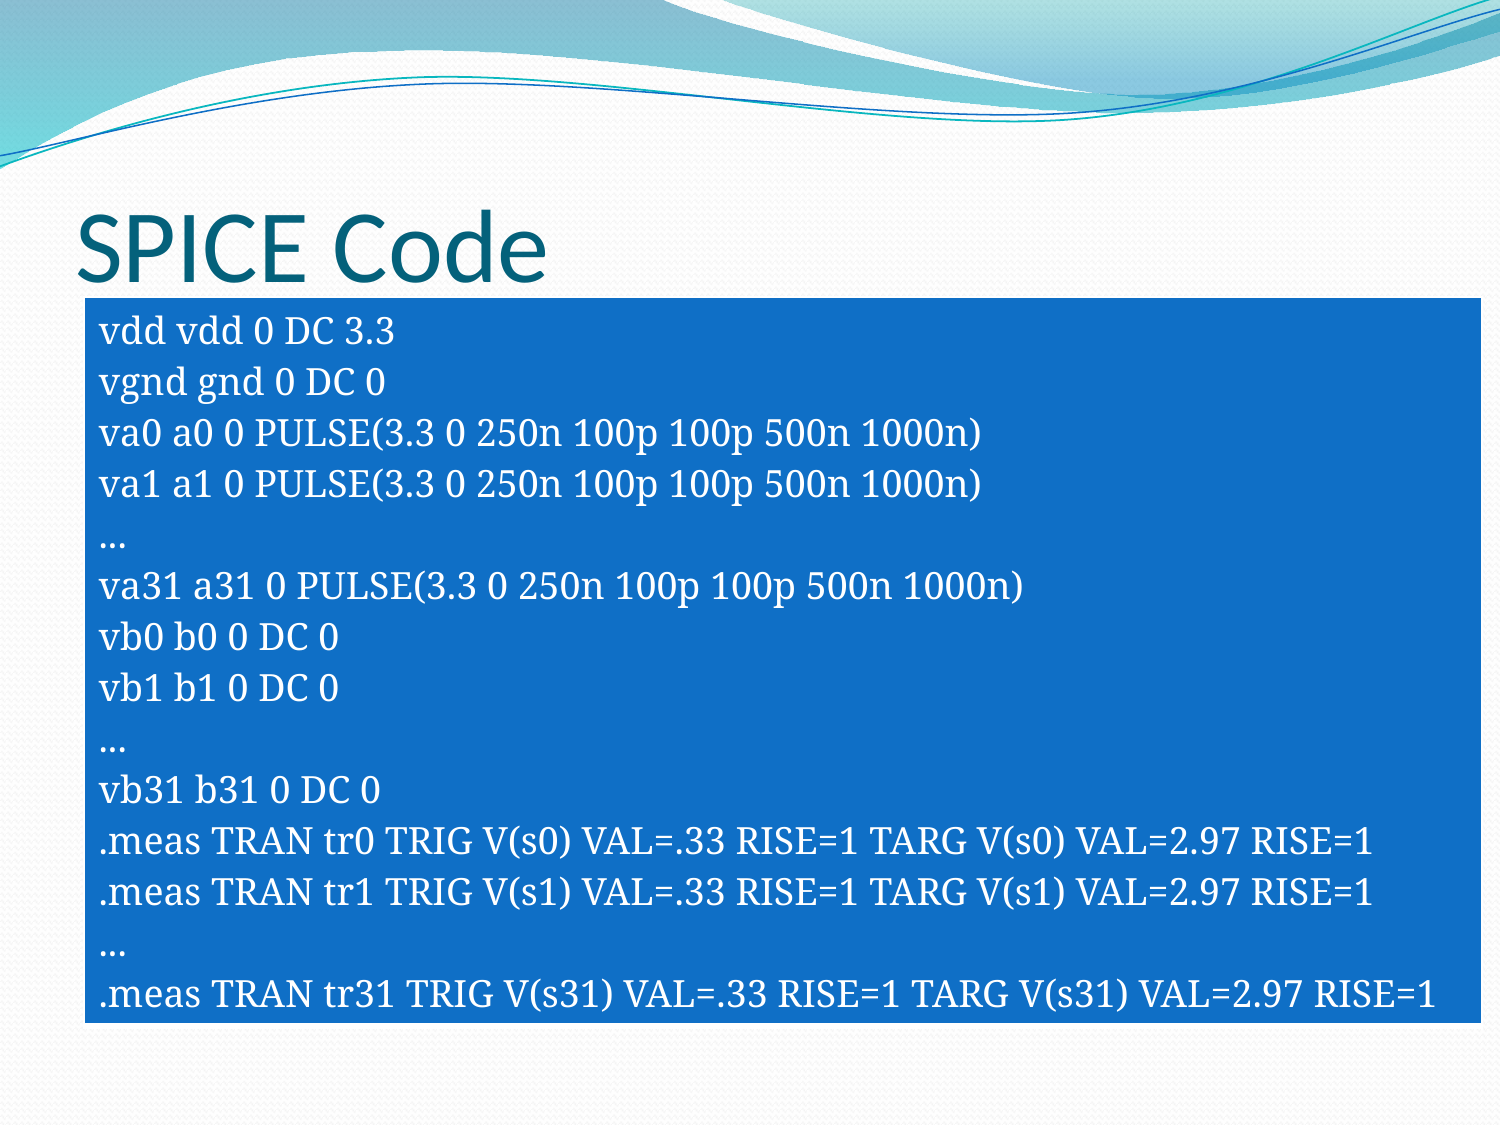

# SPICE Code
| vdd vdd 0 DC 3.3 vgnd gnd 0 DC 0 va0 a0 0 PULSE(3.3 0 250n 100p 100p 500n 1000n) va1 a1 0 PULSE(3.3 0 250n 100p 100p 500n 1000n) ... va31 a31 0 PULSE(3.3 0 250n 100p 100p 500n 1000n) vb0 b0 0 DC 0 vb1 b1 0 DC 0 ... vb31 b31 0 DC 0 .meas TRAN tr0 TRIG V(s0) VAL=.33 RISE=1 TARG V(s0) VAL=2.97 RISE=1 .meas TRAN tr1 TRIG V(s1) VAL=.33 RISE=1 TARG V(s1) VAL=2.97 RISE=1 ... .meas TRAN tr31 TRIG V(s31) VAL=.33 RISE=1 TARG V(s31) VAL=2.97 RISE=1 |
| --- |